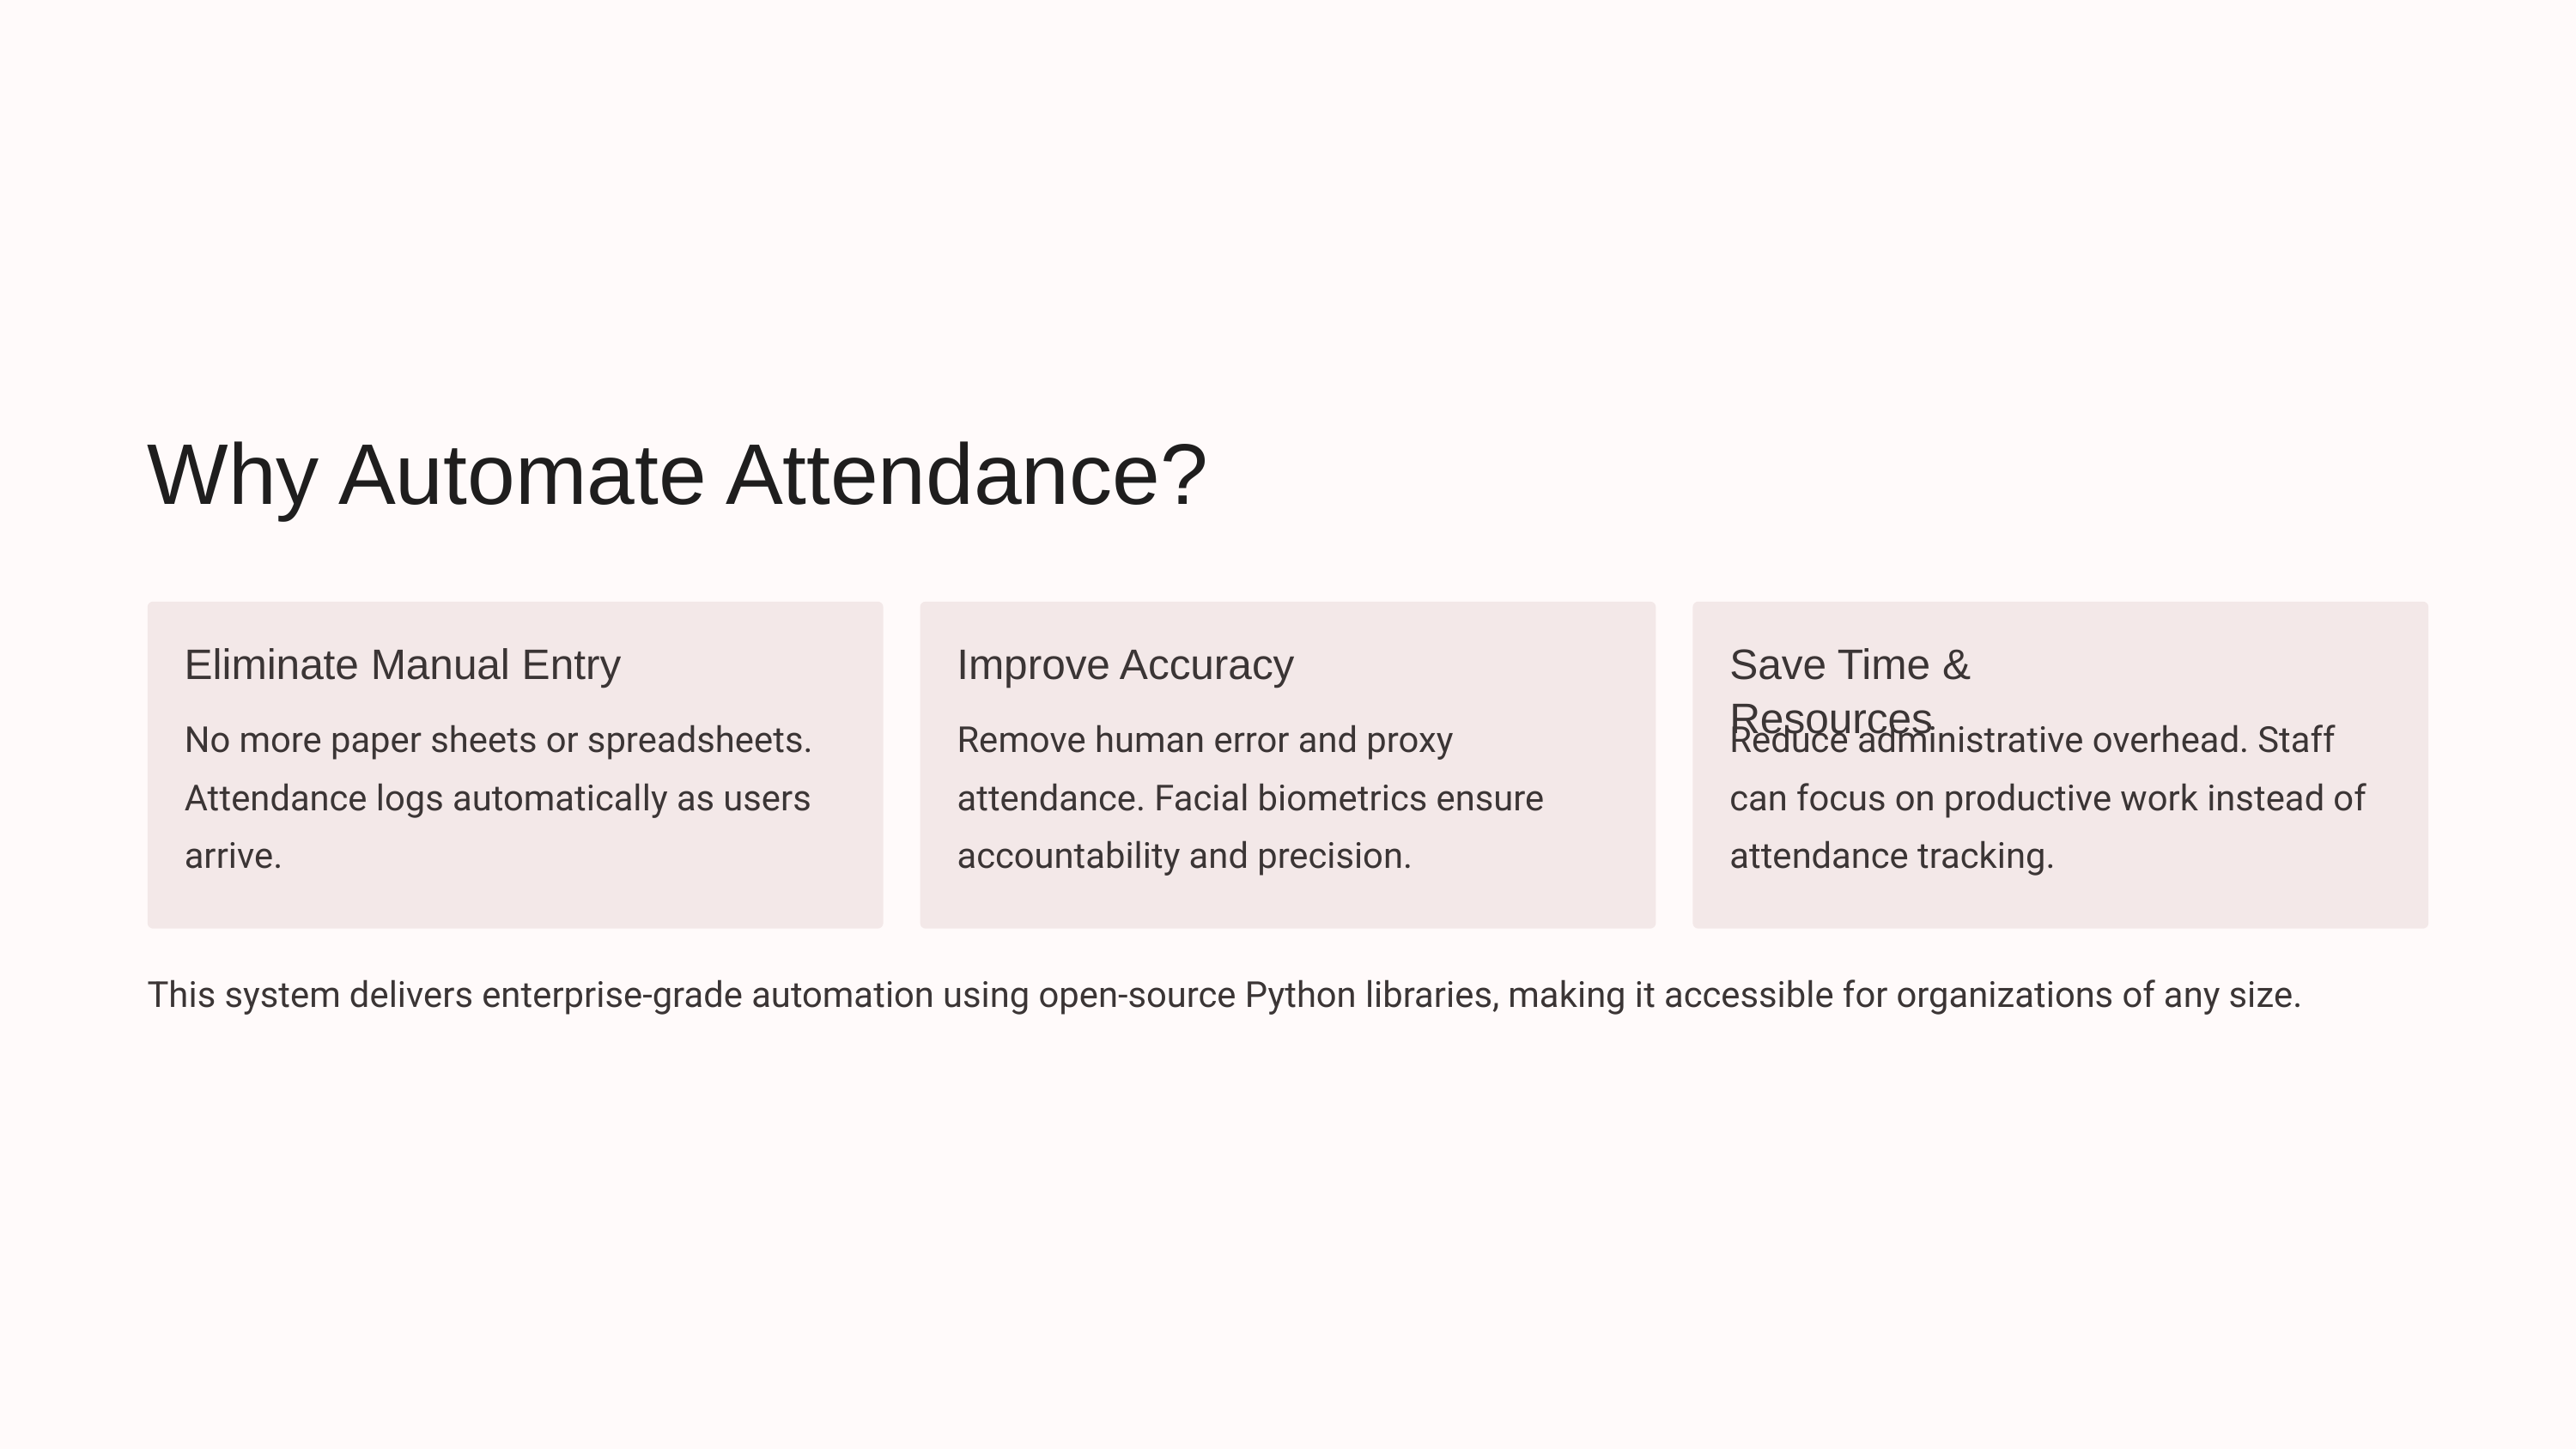

Why Automate Attendance?

Eliminate Manual Entry
Improve Accuracy
Save Time & Resources
No more paper sheets or spreadsheets. Attendance logs automatically as users arrive.
Remove human error and proxy attendance. Facial biometrics ensure accountability and precision.
Reduce administrative overhead. Staff can focus on productive work instead of attendance tracking.
This system delivers enterprise-grade automation using open-source Python libraries, making it accessible for organizations of any size.